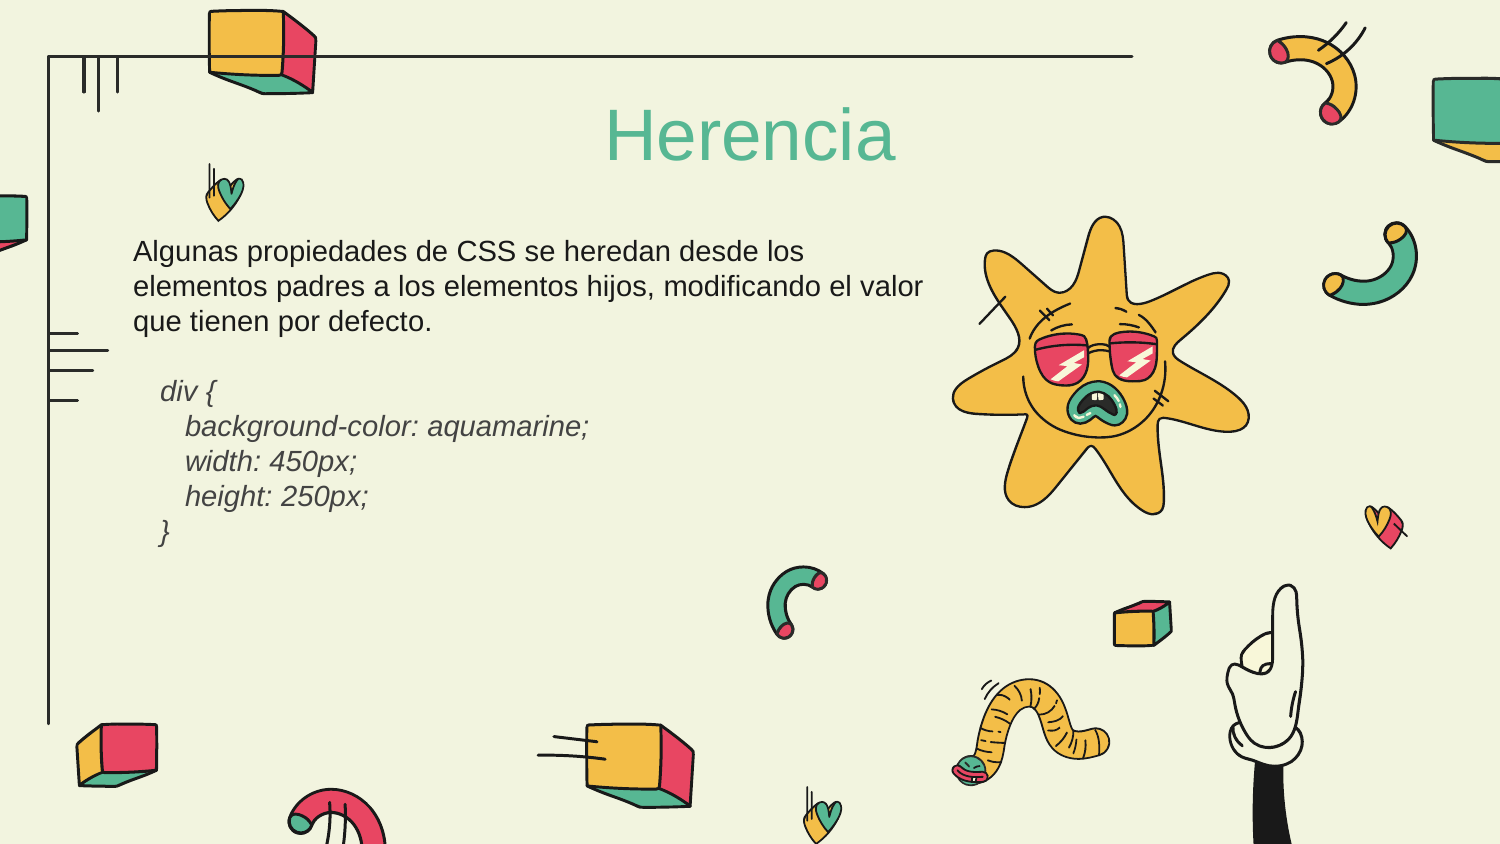

# Herencia

Algunas propiedades de CSS se heredan desde los elementos padres a los elementos hijos, modificando el valor que tienen por defecto.

div {
   background-color: aquamarine;
   width: 450px;
   height: 250px;
}